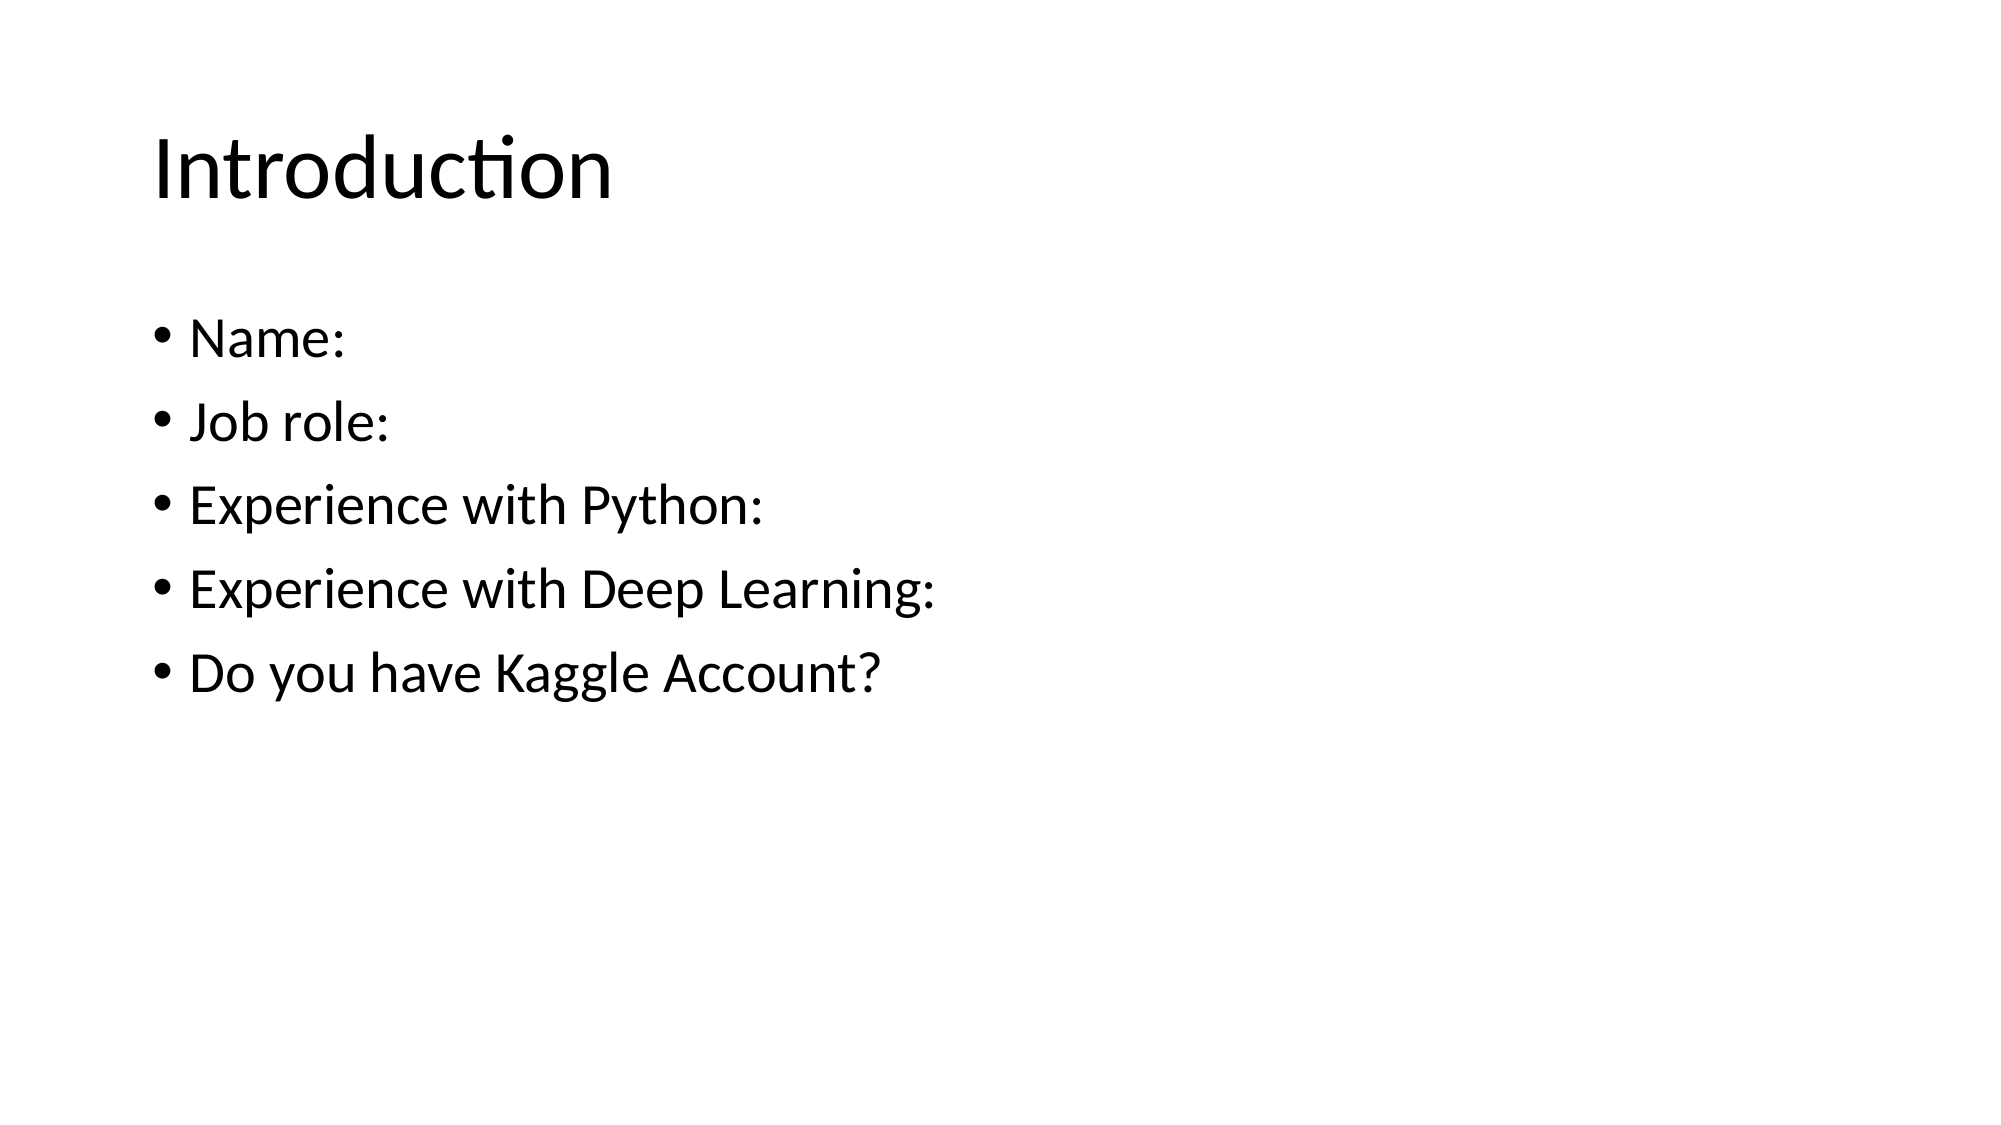

# Introduction
Name:
Job role:
Experience with Python:
Experience with Deep Learning:
Do you have Kaggle Account?